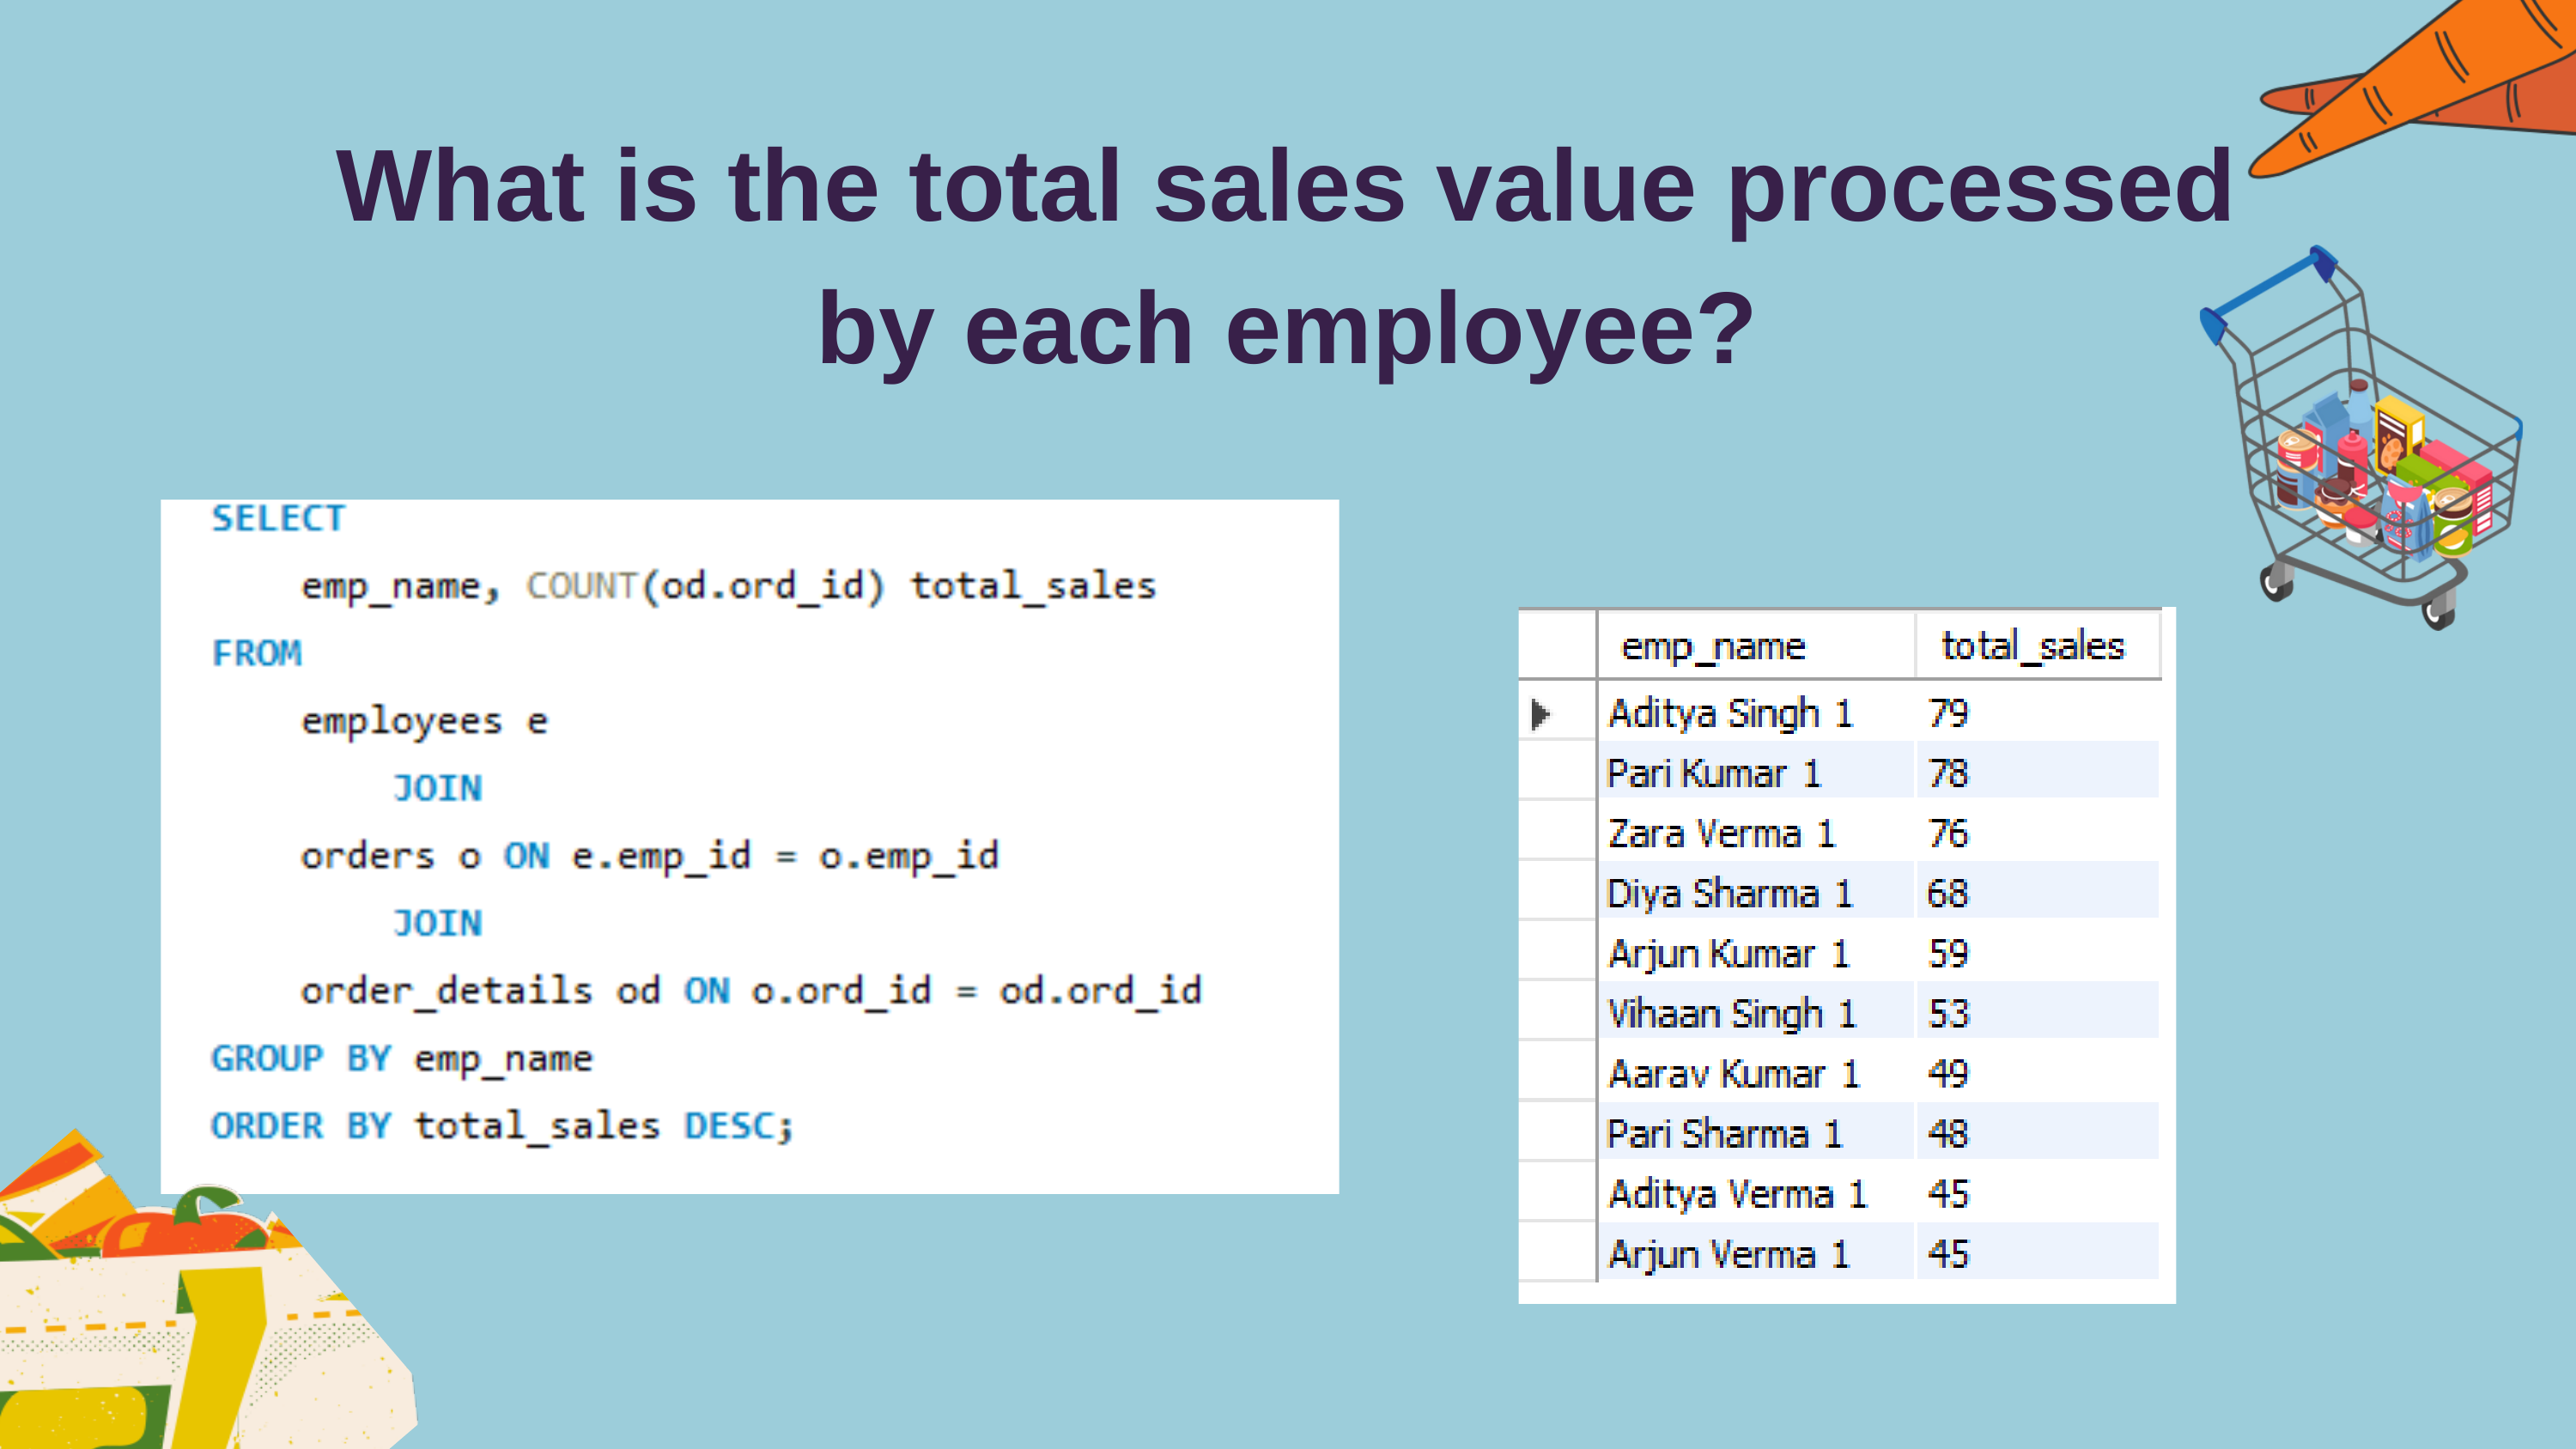

What is the total sales value processed by each employee?